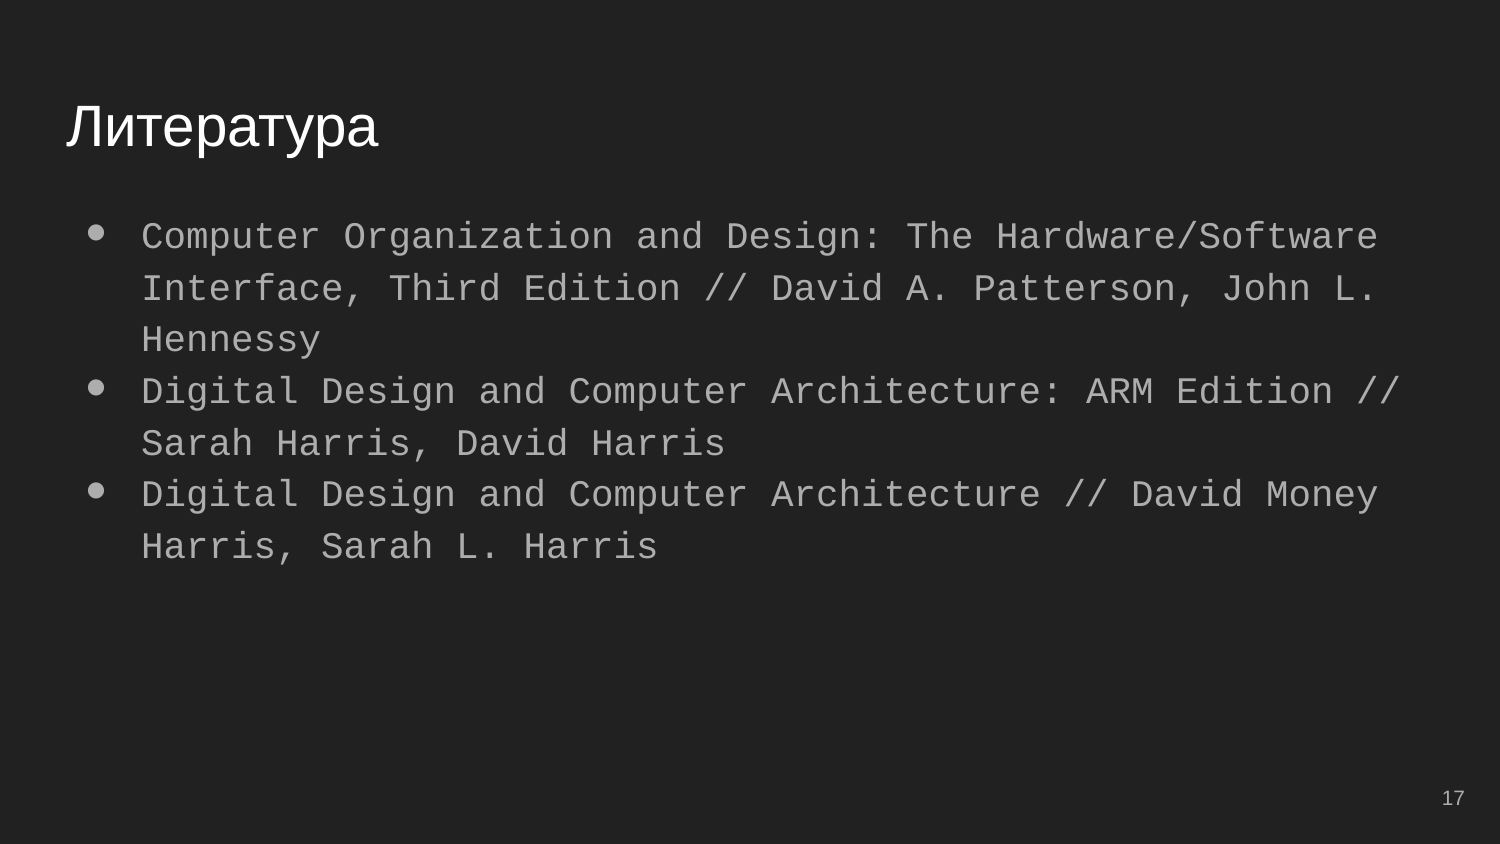

# Литература

Computer Organization and Design: The Hardware/Software Interface, Third Edition // David A. Patterson, John L. Hennessy
Digital Design and Computer Architecture: ARM Edition // Sarah Harris, David Harris
Digital Design and Computer Architecture // David Money Harris, Sarah L. Harris

17